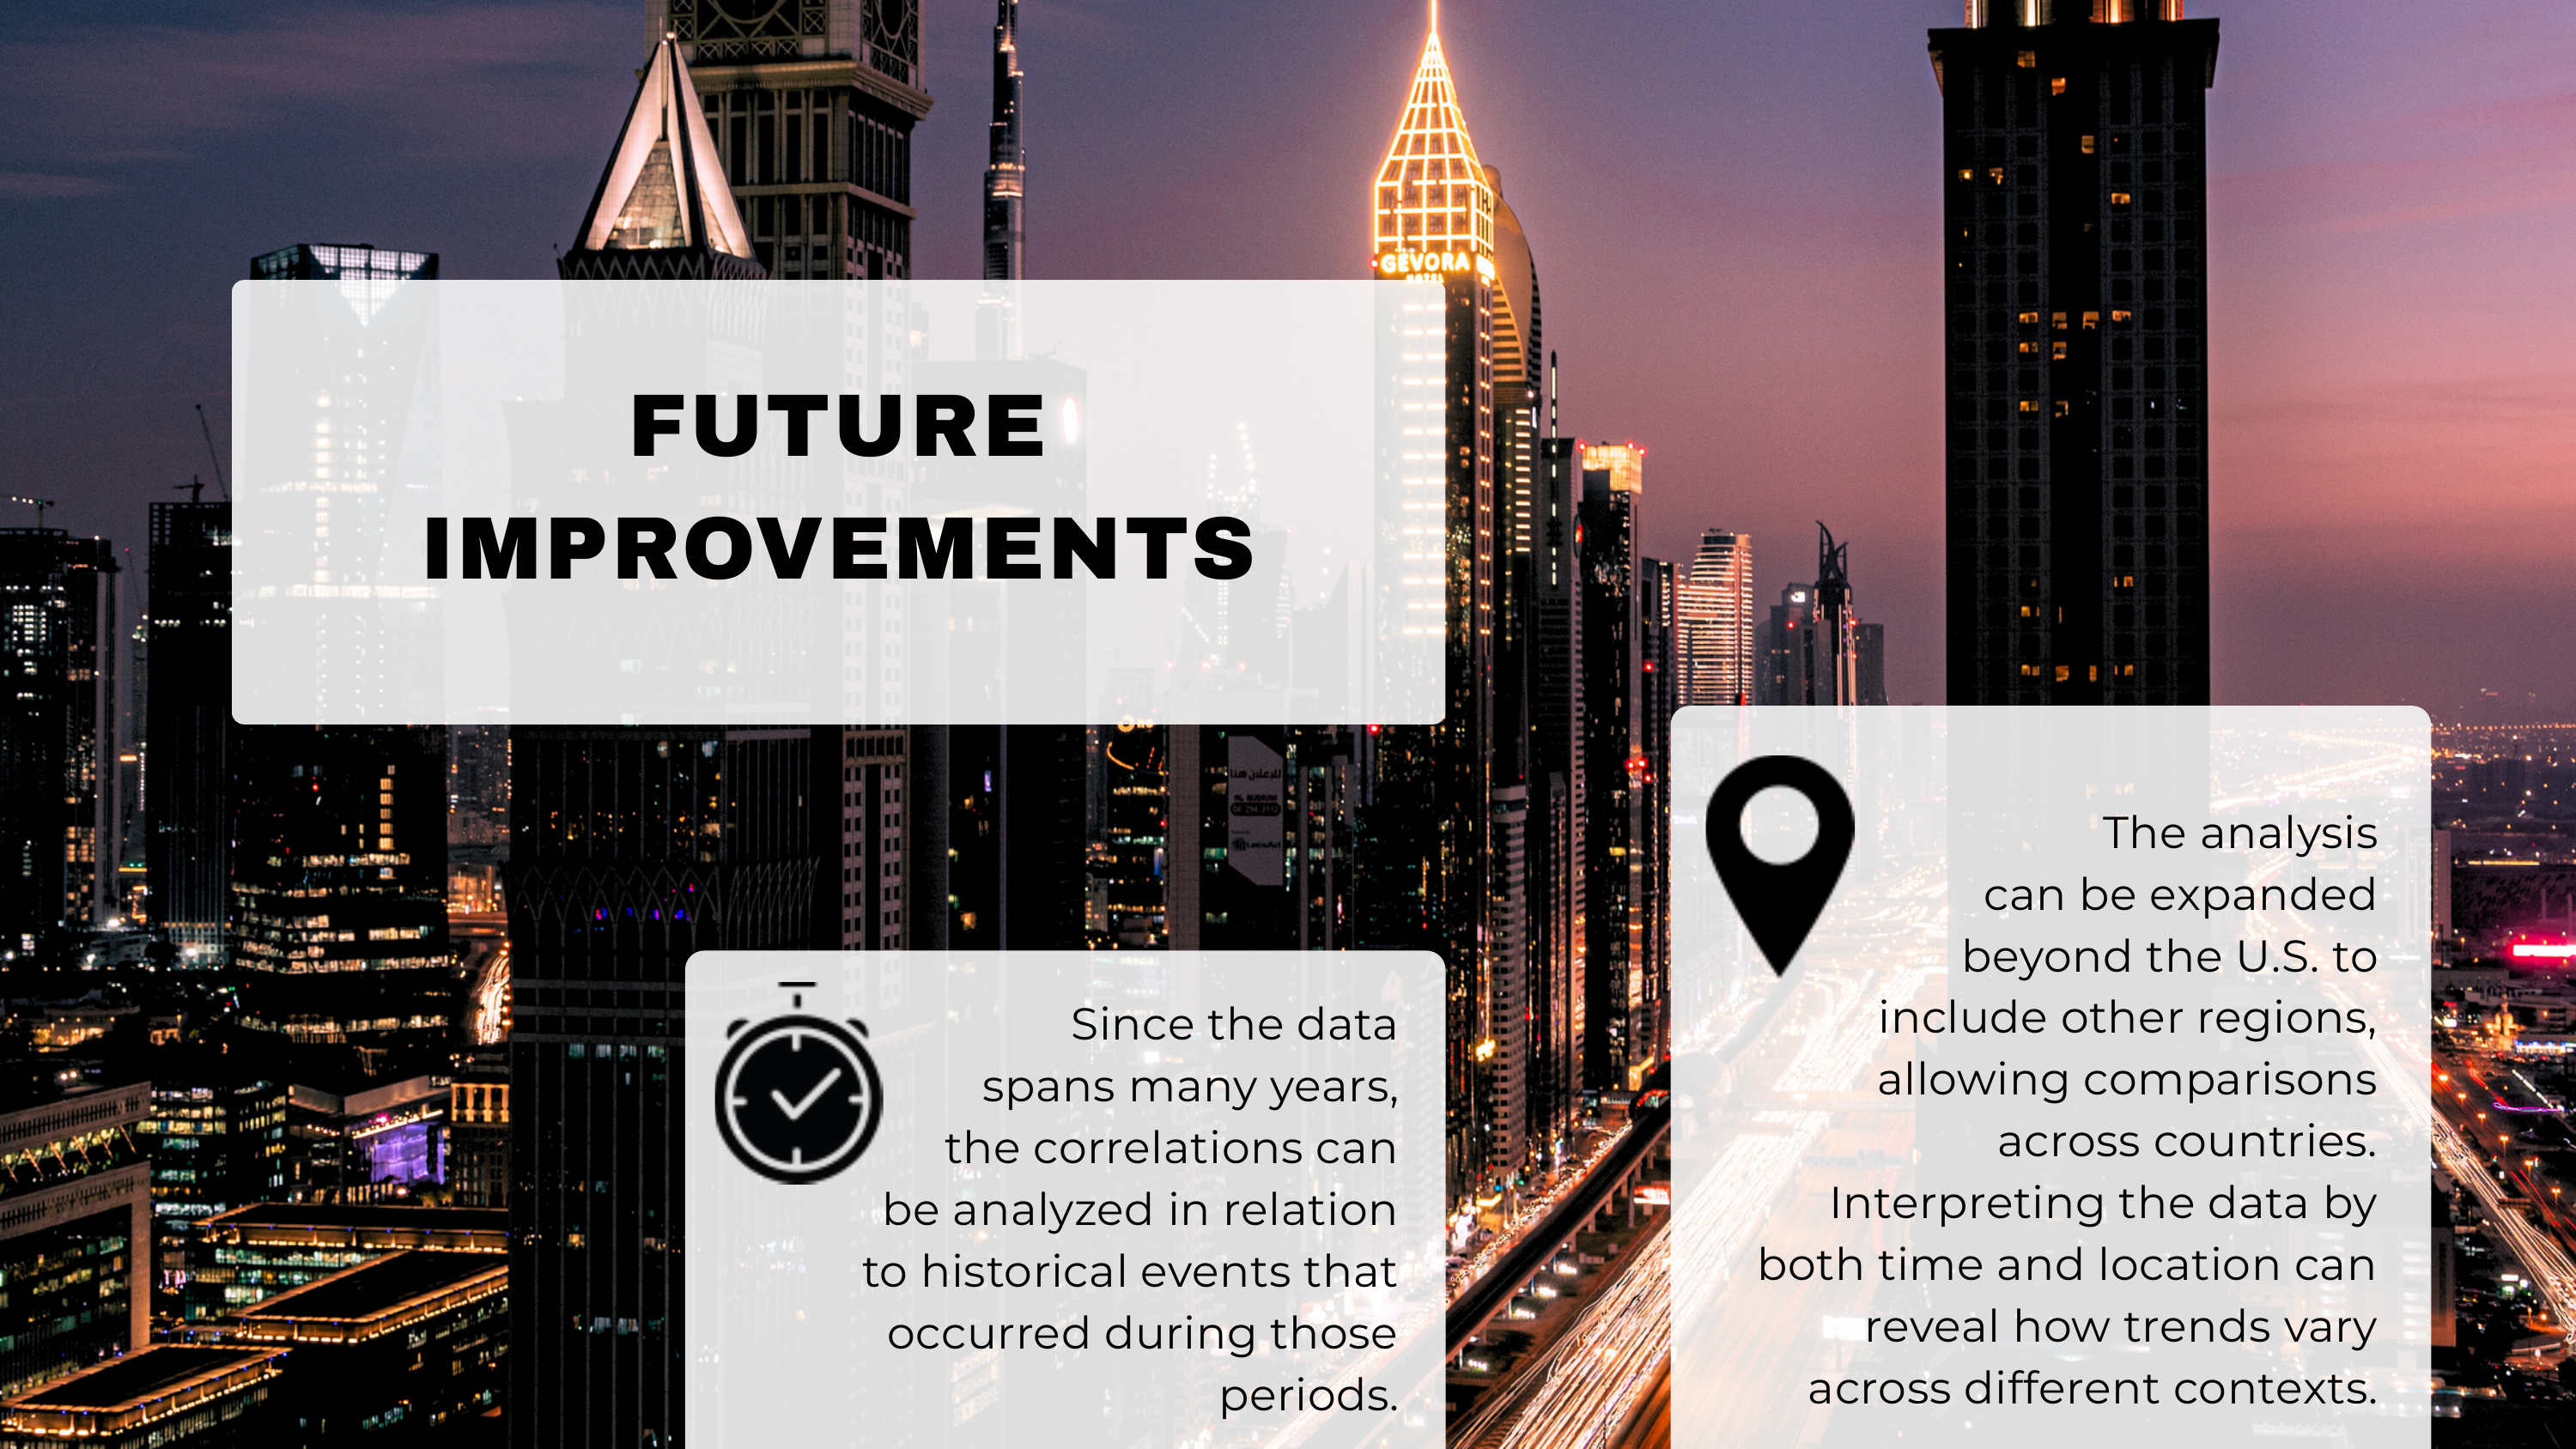

FUTURE IMPROVEMENTS

The analysis
can be expanded
beyond the U.S. to
include other regions, allowing comparisons across countries. Interpreting the data by both time and location can reveal how trends vary across different contexts.

Since the data
spans many years,
the correlations can
be analyzed in relation
to historical events that
occurred during those periods.